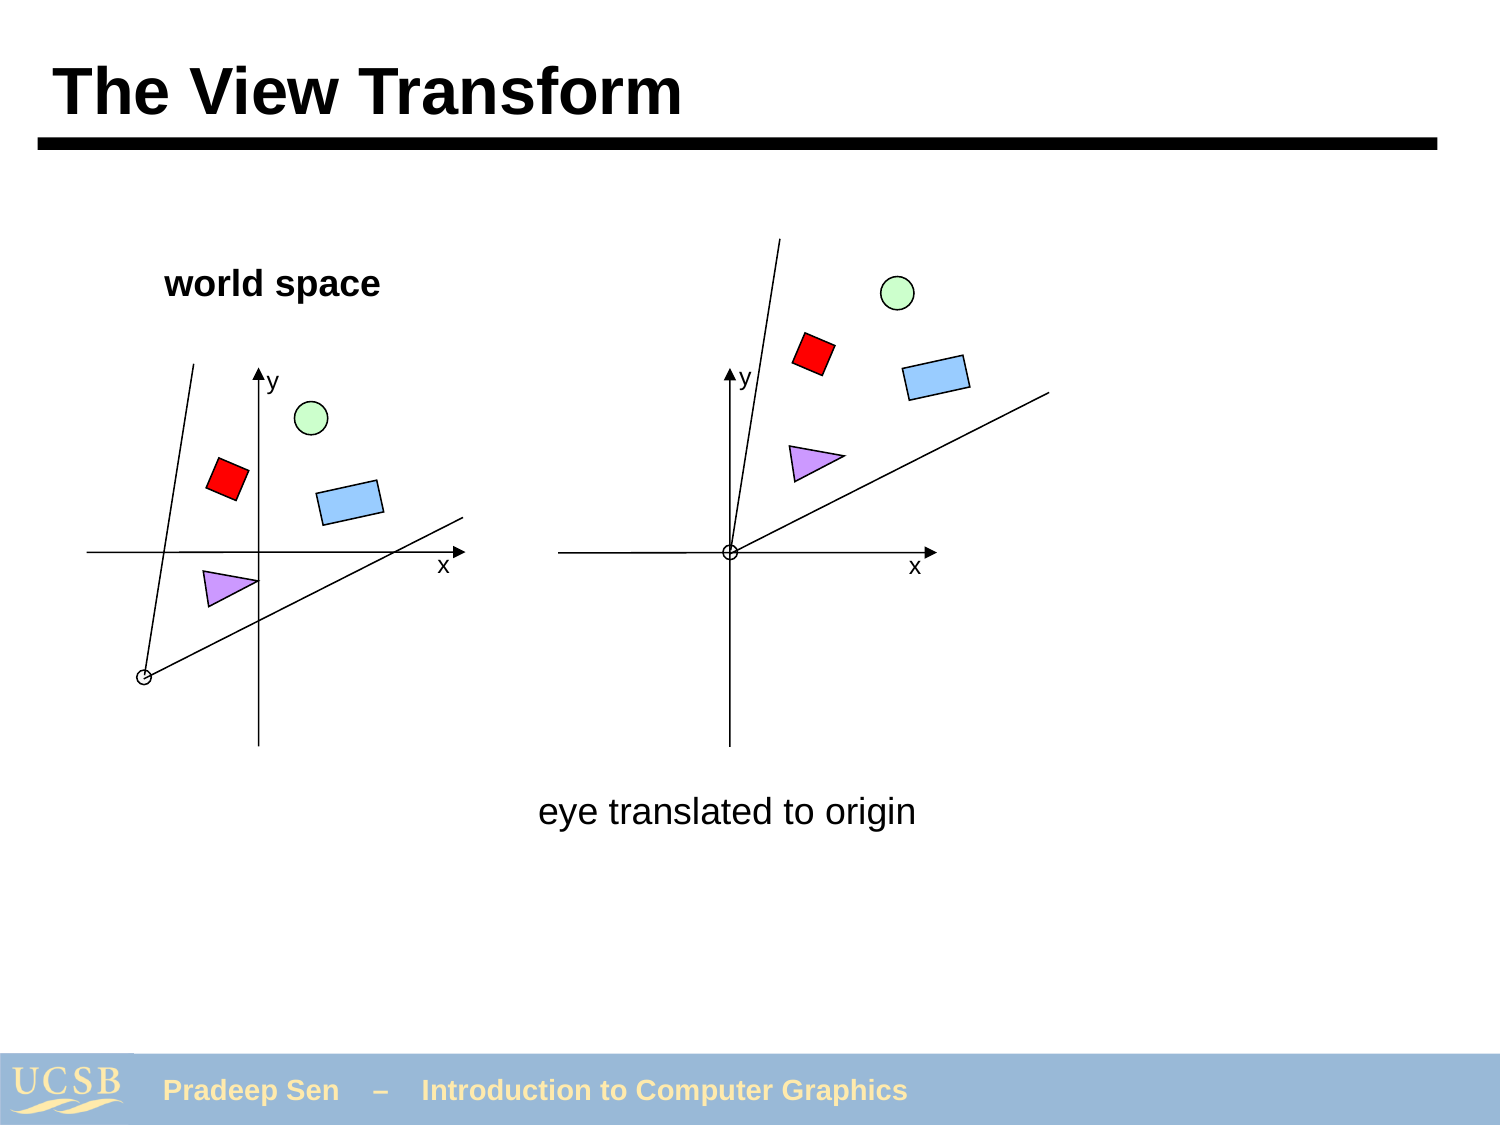

# The View Transform

world space
y
y

x

x
x
z
eye translated to origin
eye space